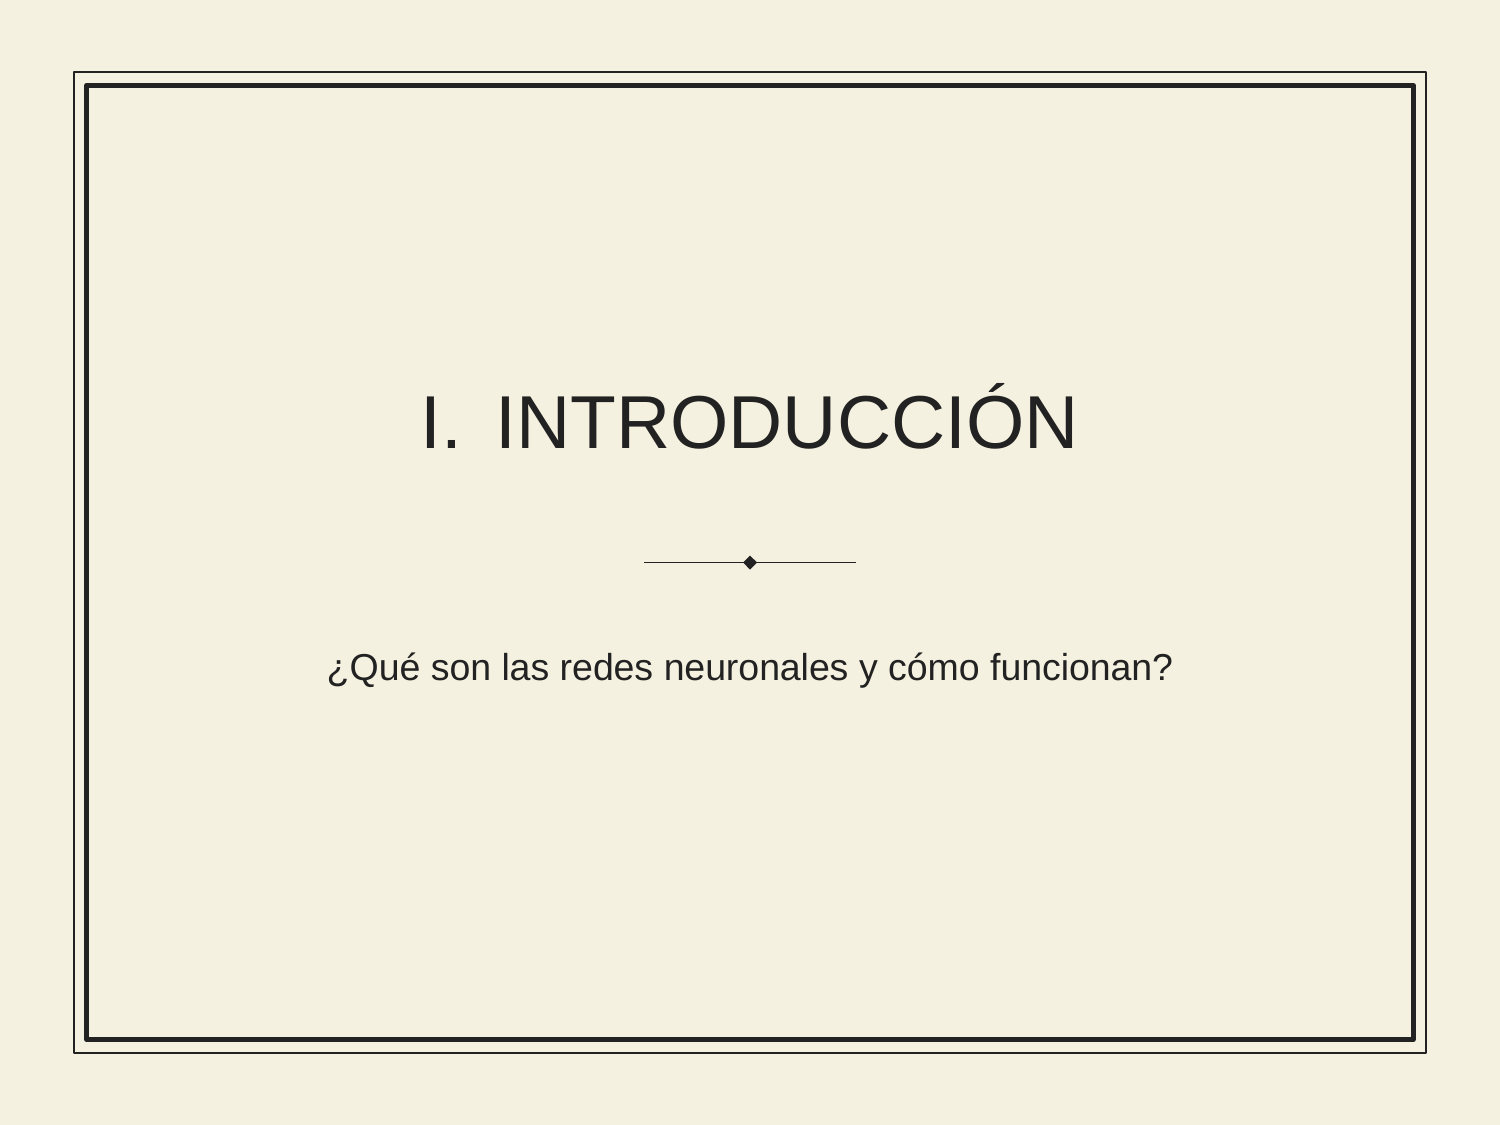

INTRODUCCIÓN

¿Qué son las redes neuronales y cómo funcionan?